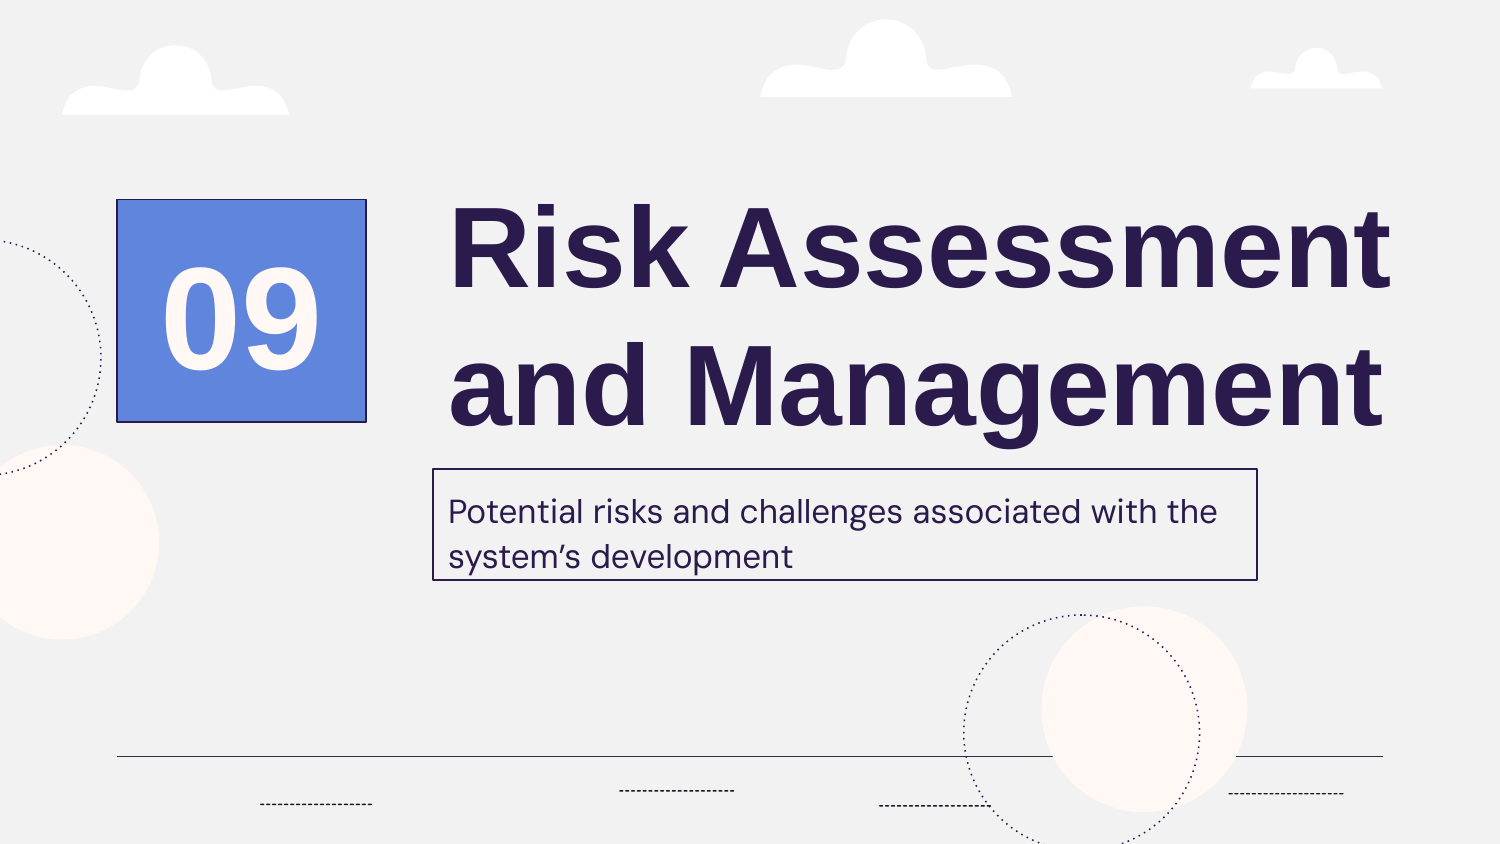

# Risk Assessment and Management
09
Potential risks and challenges associated with the system’s development